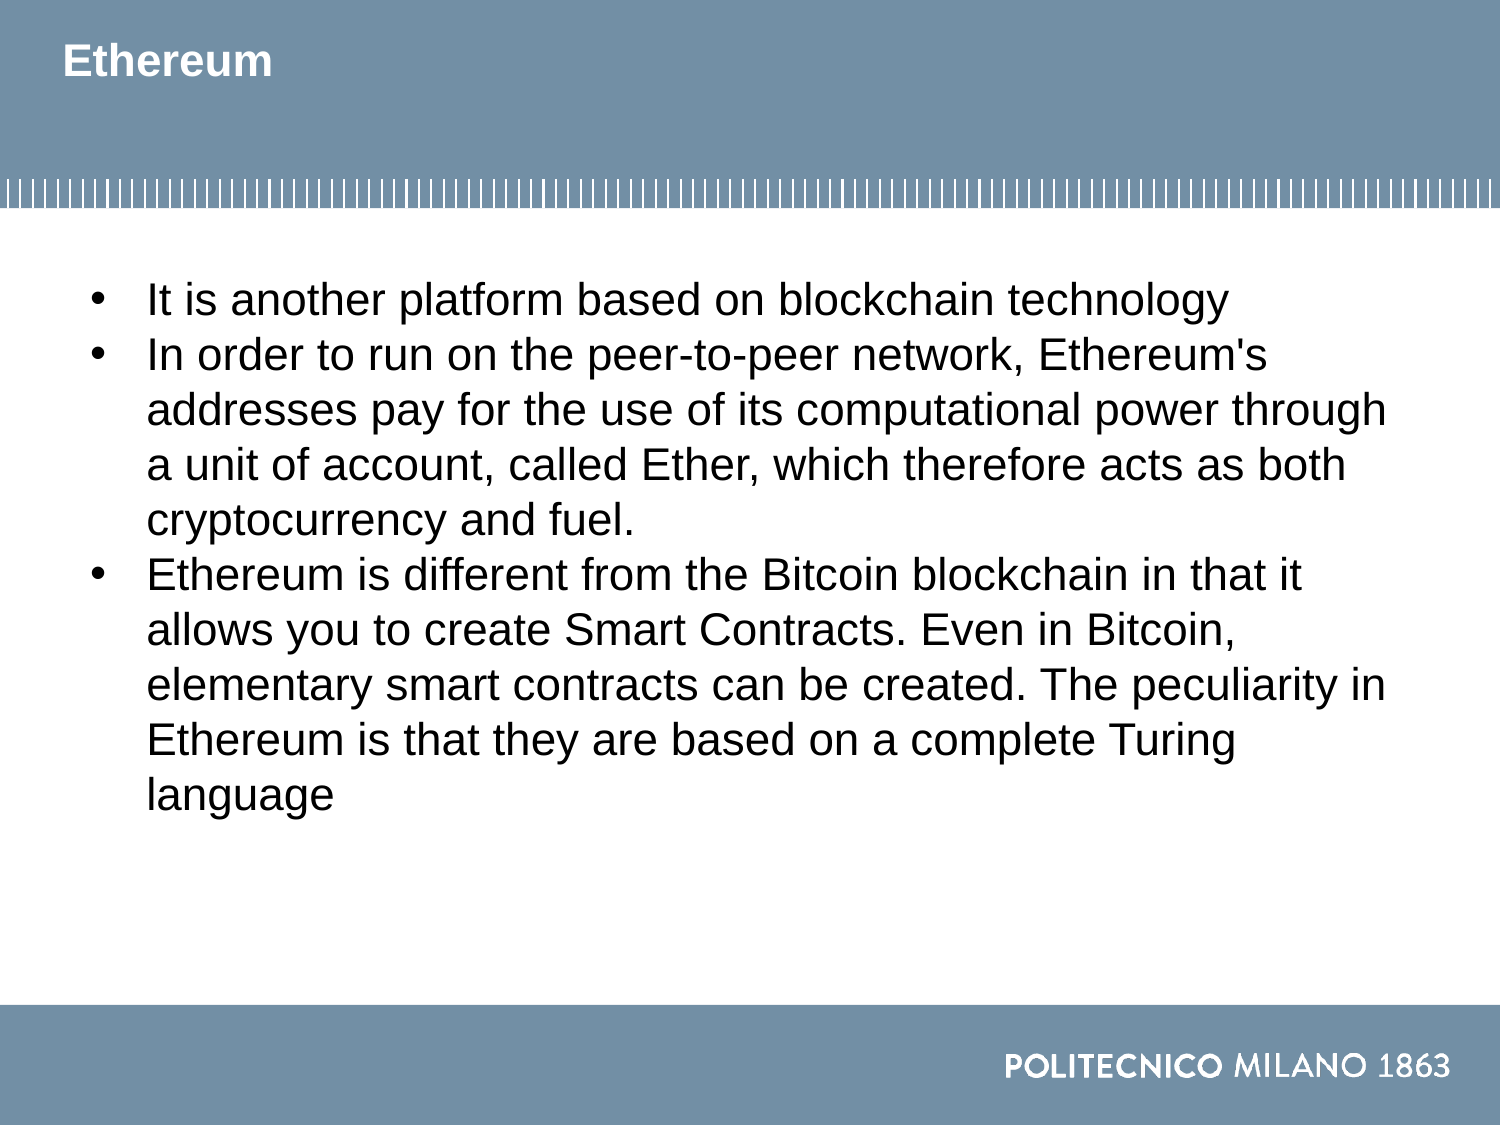

# Ethereum
It is another platform based on blockchain technology
In order to run on the peer-to-peer network, Ethereum's addresses pay for the use of its computational power through a unit of account, called Ether, which therefore acts as both cryptocurrency and fuel.
Ethereum is different from the Bitcoin blockchain in that it allows you to create Smart Contracts. Even in Bitcoin, elementary smart contracts can be created. The peculiarity in Ethereum is that they are based on a complete Turing language